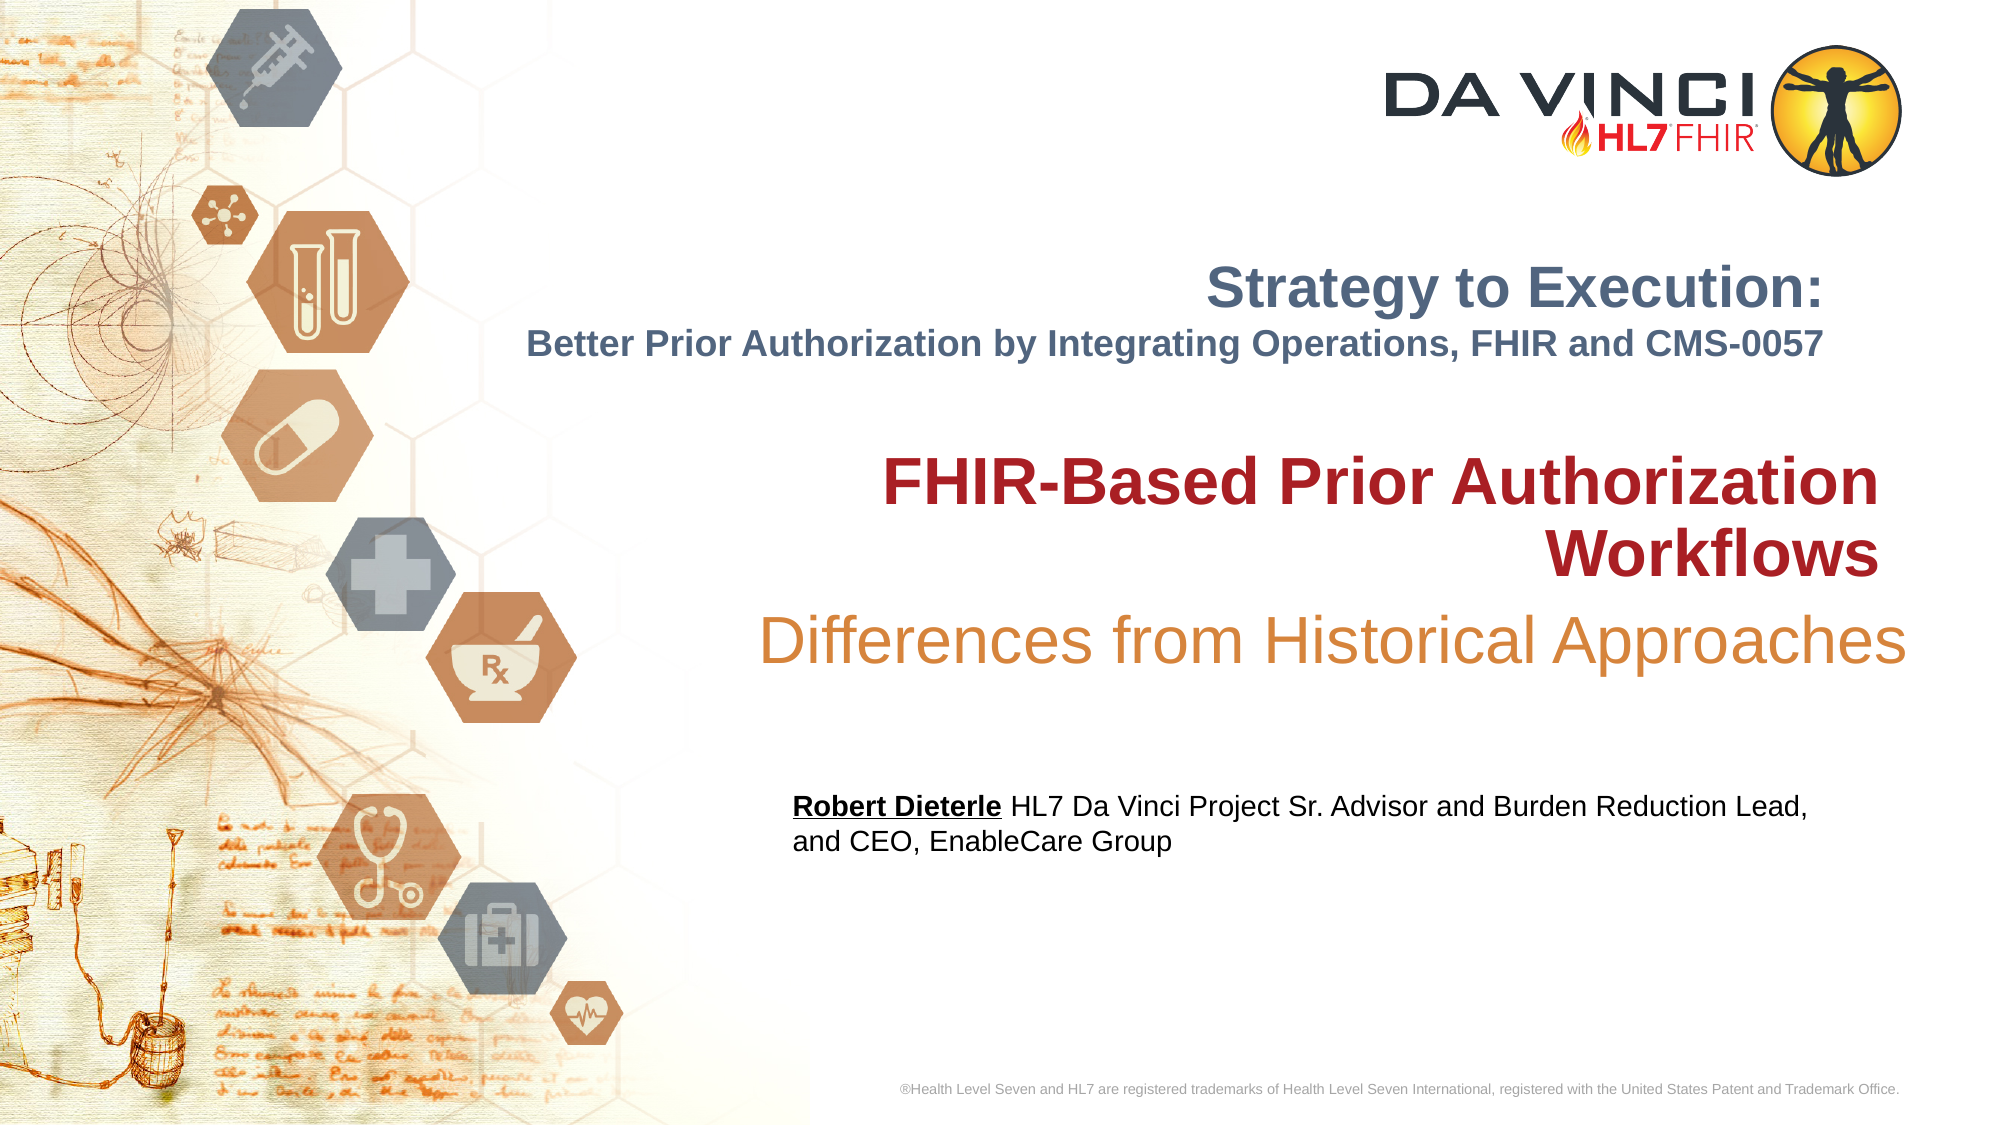

FHIR-Based Prior Authorization Workflows
Differences from Historical Approaches
Robert Dieterle HL7 Da Vinci Project Sr. Advisor and Burden Reduction Lead, and CEO, EnableCare Group